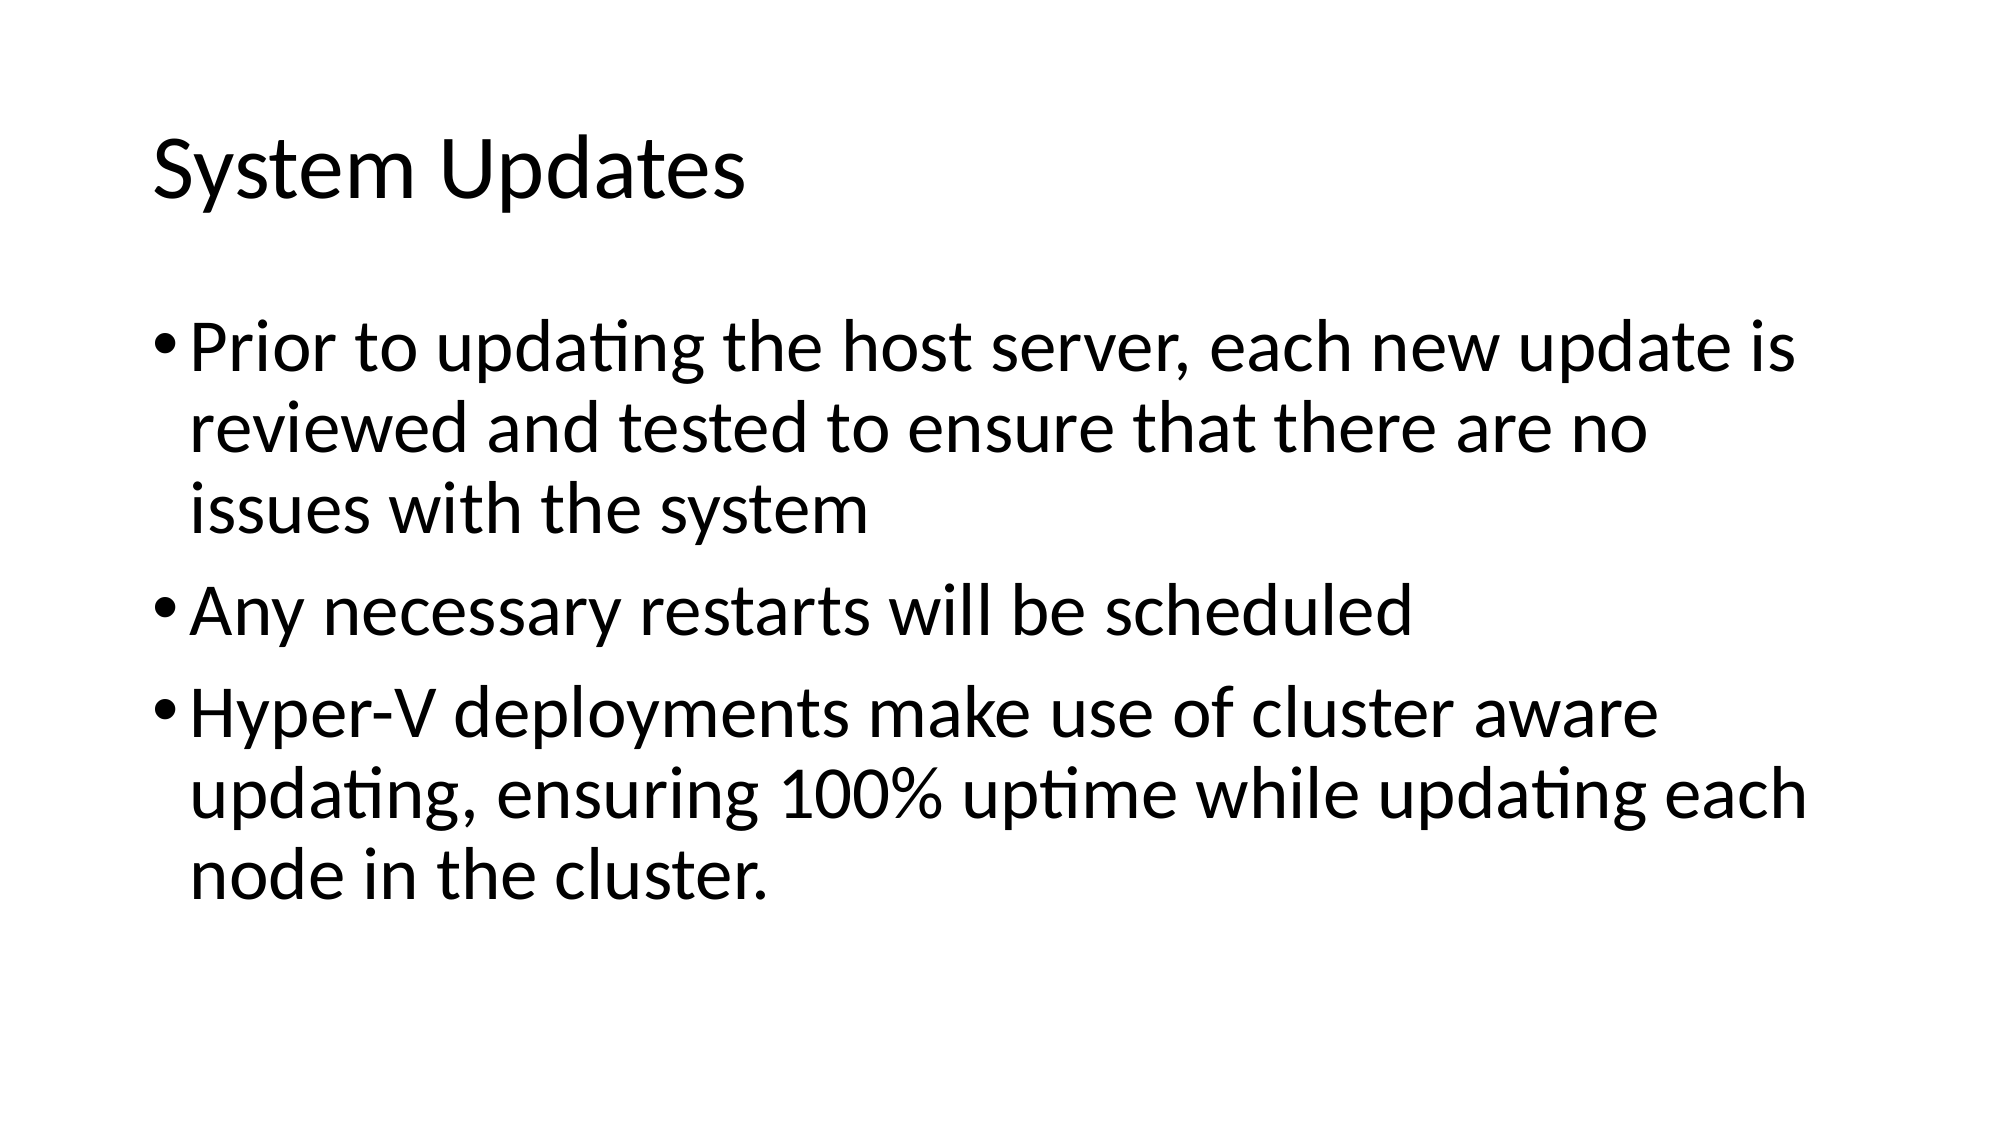

# System Updates
Prior to updating the host server, each new update is reviewed and tested to ensure that there are no issues with the system
Any necessary restarts will be scheduled
Hyper-V deployments make use of cluster aware updating, ensuring 100% uptime while updating each node in the cluster.